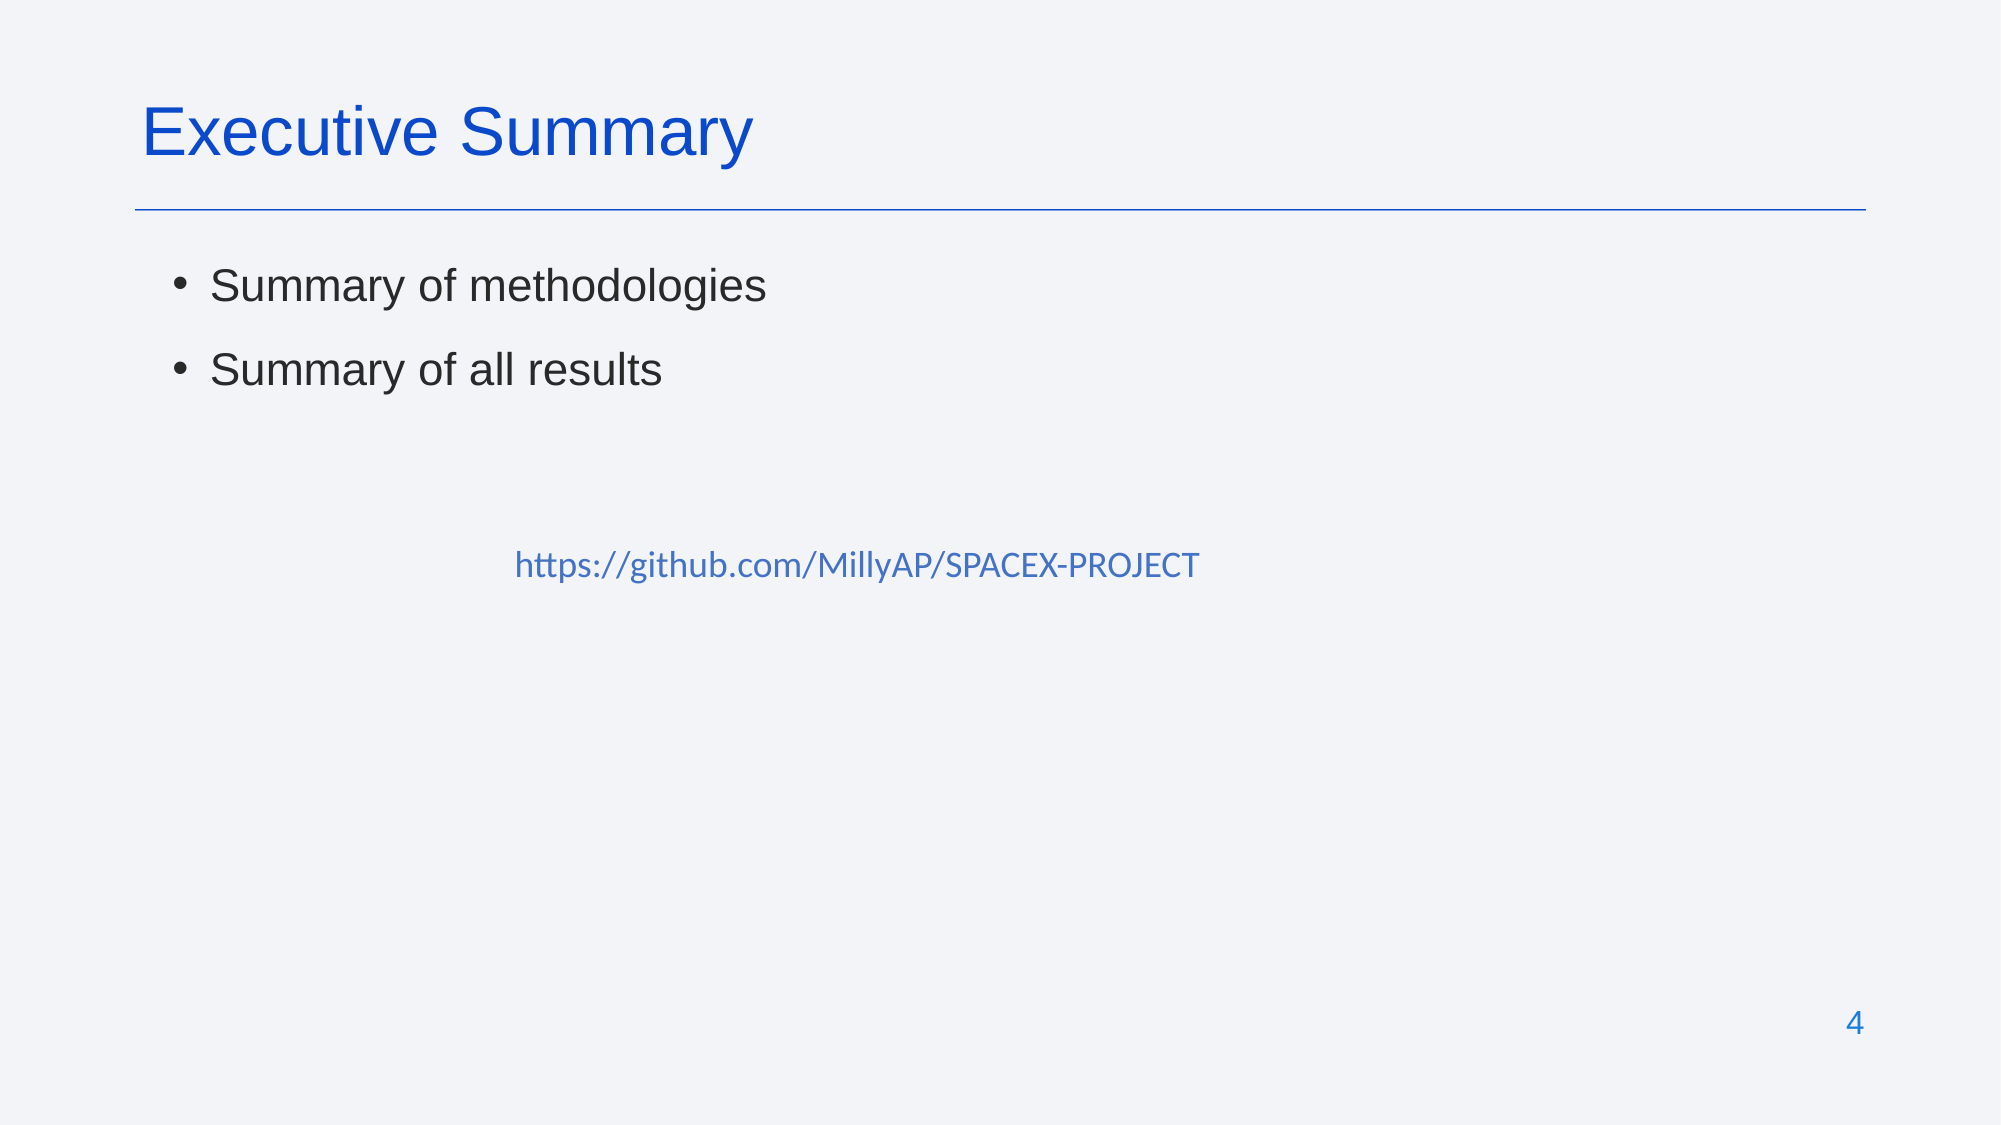

Executive Summary
Summary of methodologies
Summary of all results
https://github.com/MillyAP/SPACEX-PROJECT
4